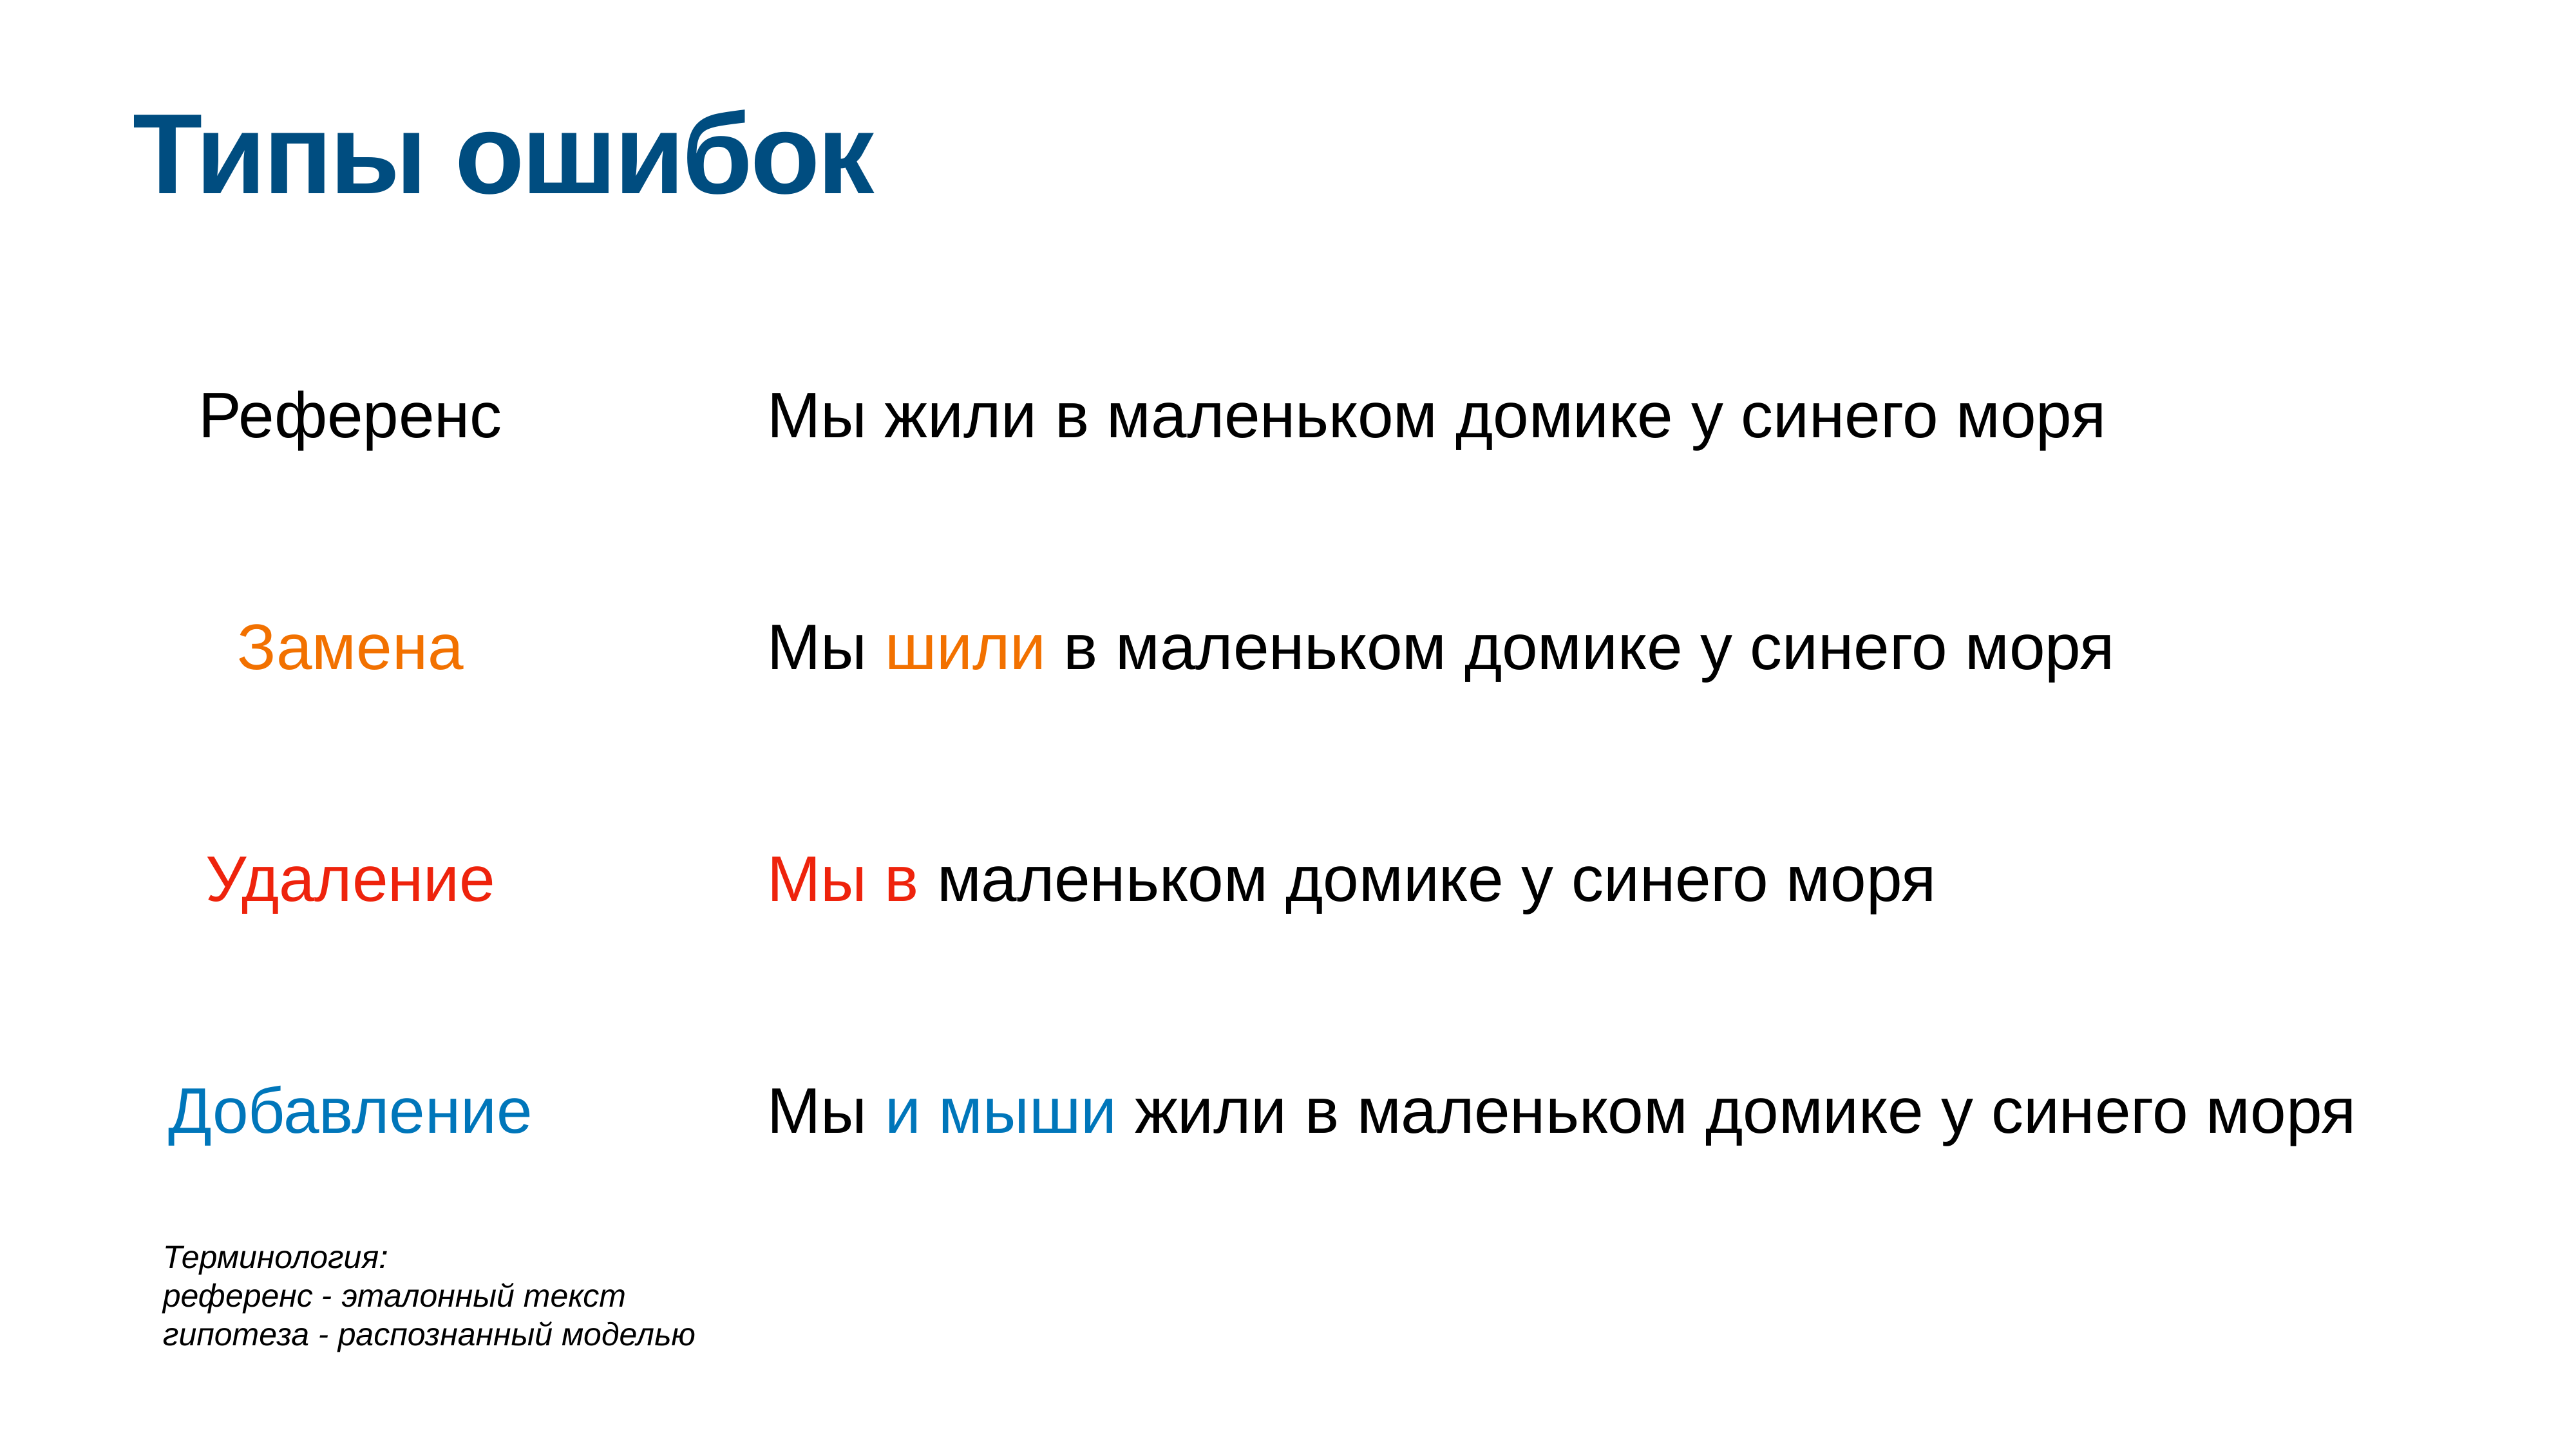

# Типы ошибок
Референс

Замена

Удаление

Добавление
Мы жили в маленьком домике у синего моря

Мы шили в маленьком домике у синего моря

Мы в маленьком домике у синего моря

Мы и мыши жили в маленьком домике у синего моря
Терминология:
референс - эталонный текст
гипотеза - распознанный моделью